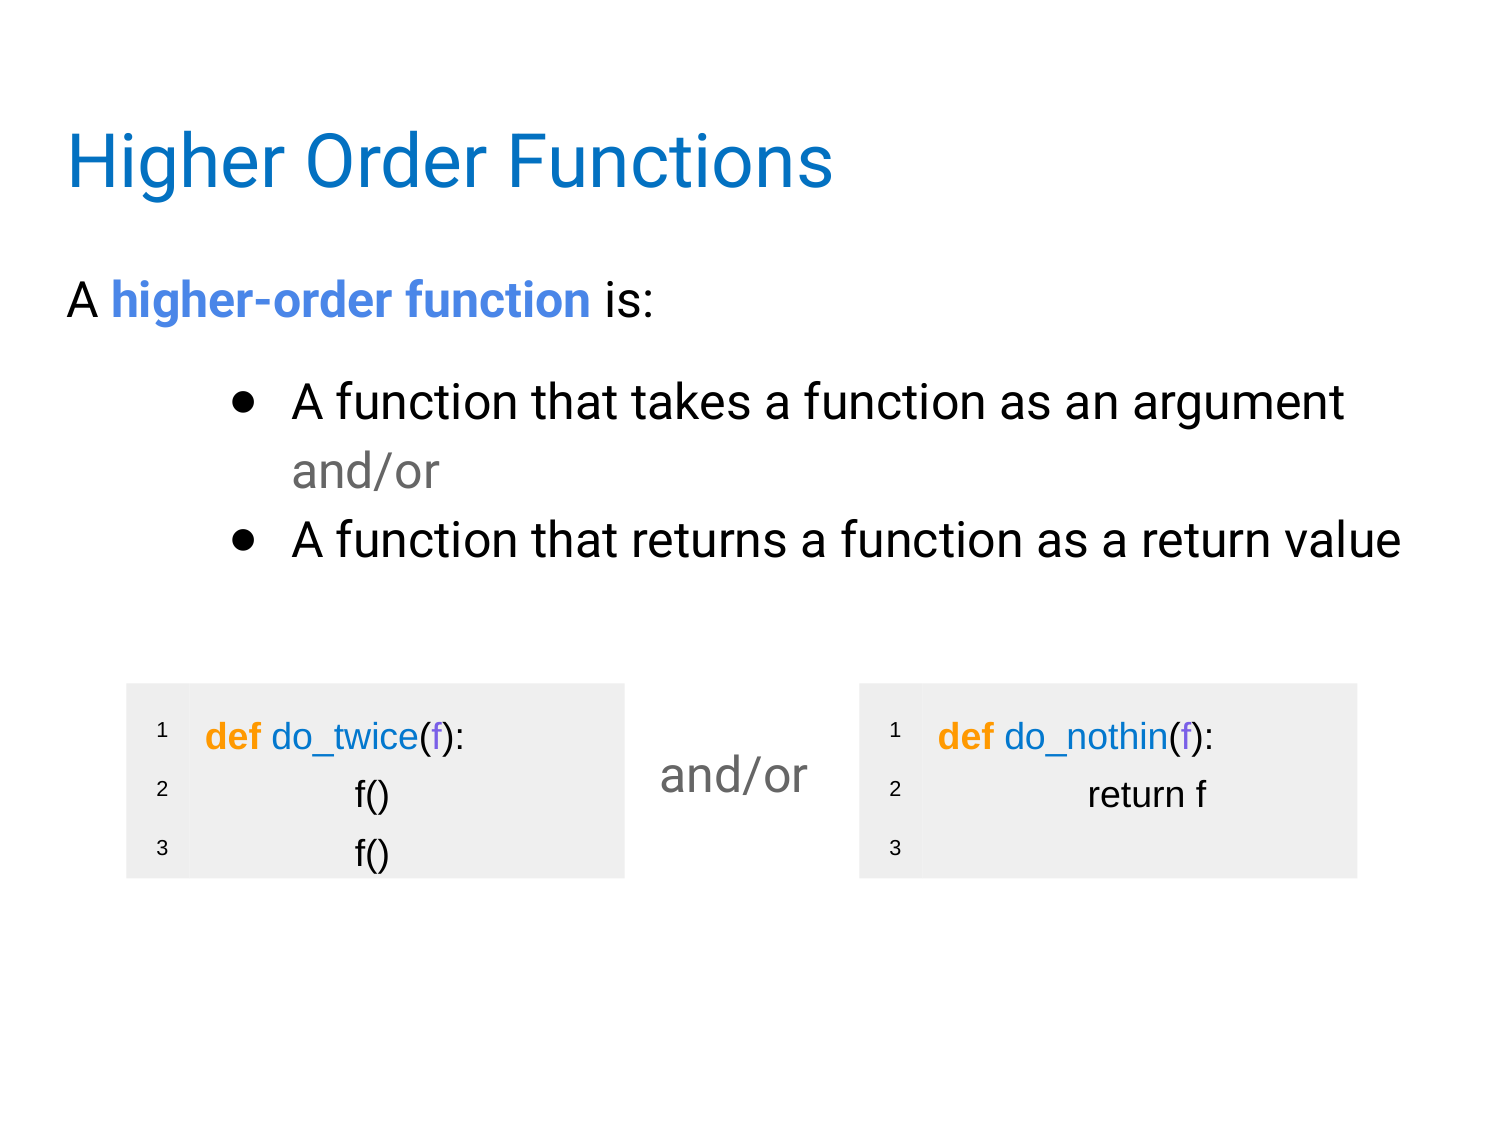

# Higher Order Functions
A higher-order function is:
A function that takes a function as an argument and/or
A function that returns a function as a return value
1
2
3
def do_twice(f):
	f()
	f()
1
2
3
def do_nothin(f):
	return f
and/or